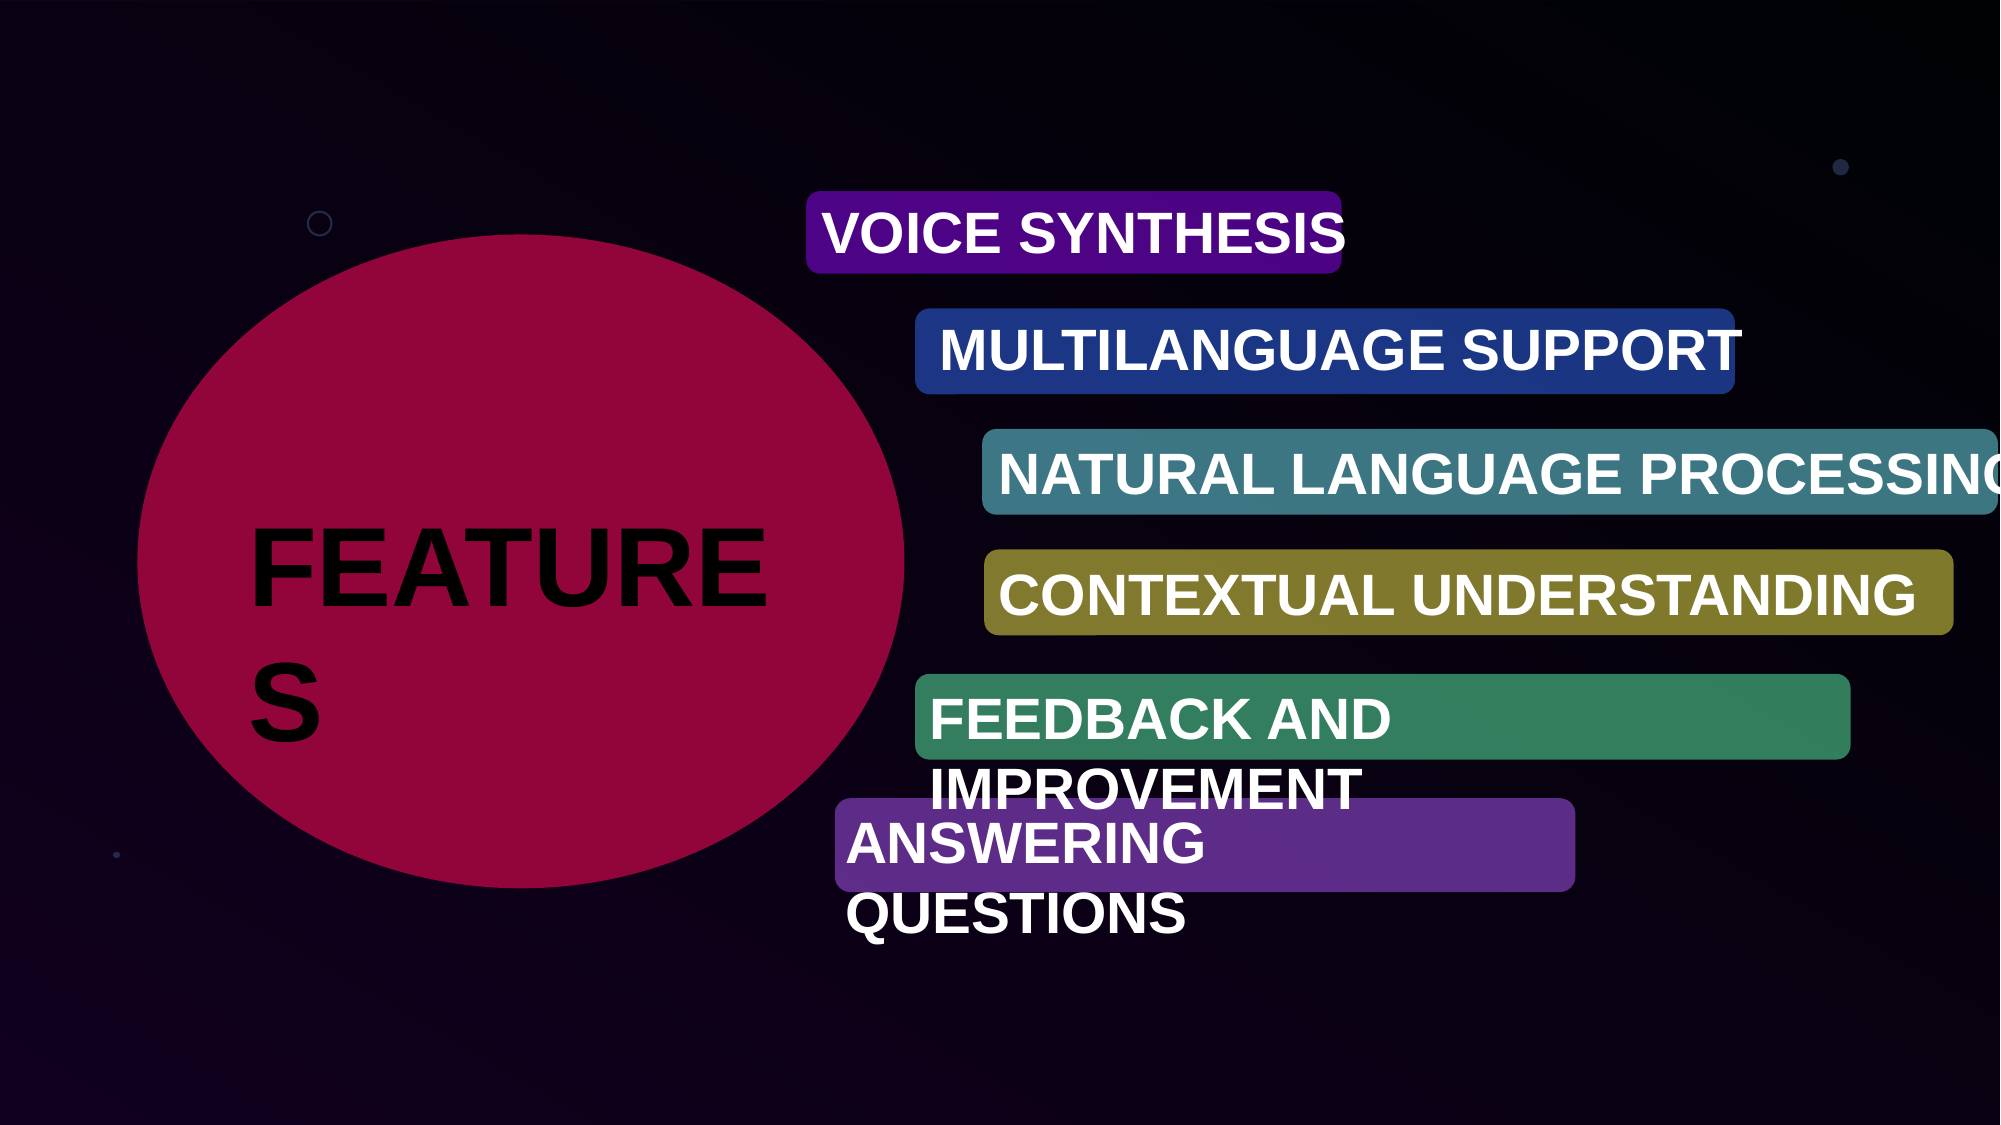

VOICE SYNTHESIS

MULTILANGUAGE SUPPORT

NATURAL LANGUAGE PROCESSING
FEATURES

CONTEXTUAL UNDERSTANDING

FEEDBACK AND IMPROVEMENT
ANSWERING QUESTIONS